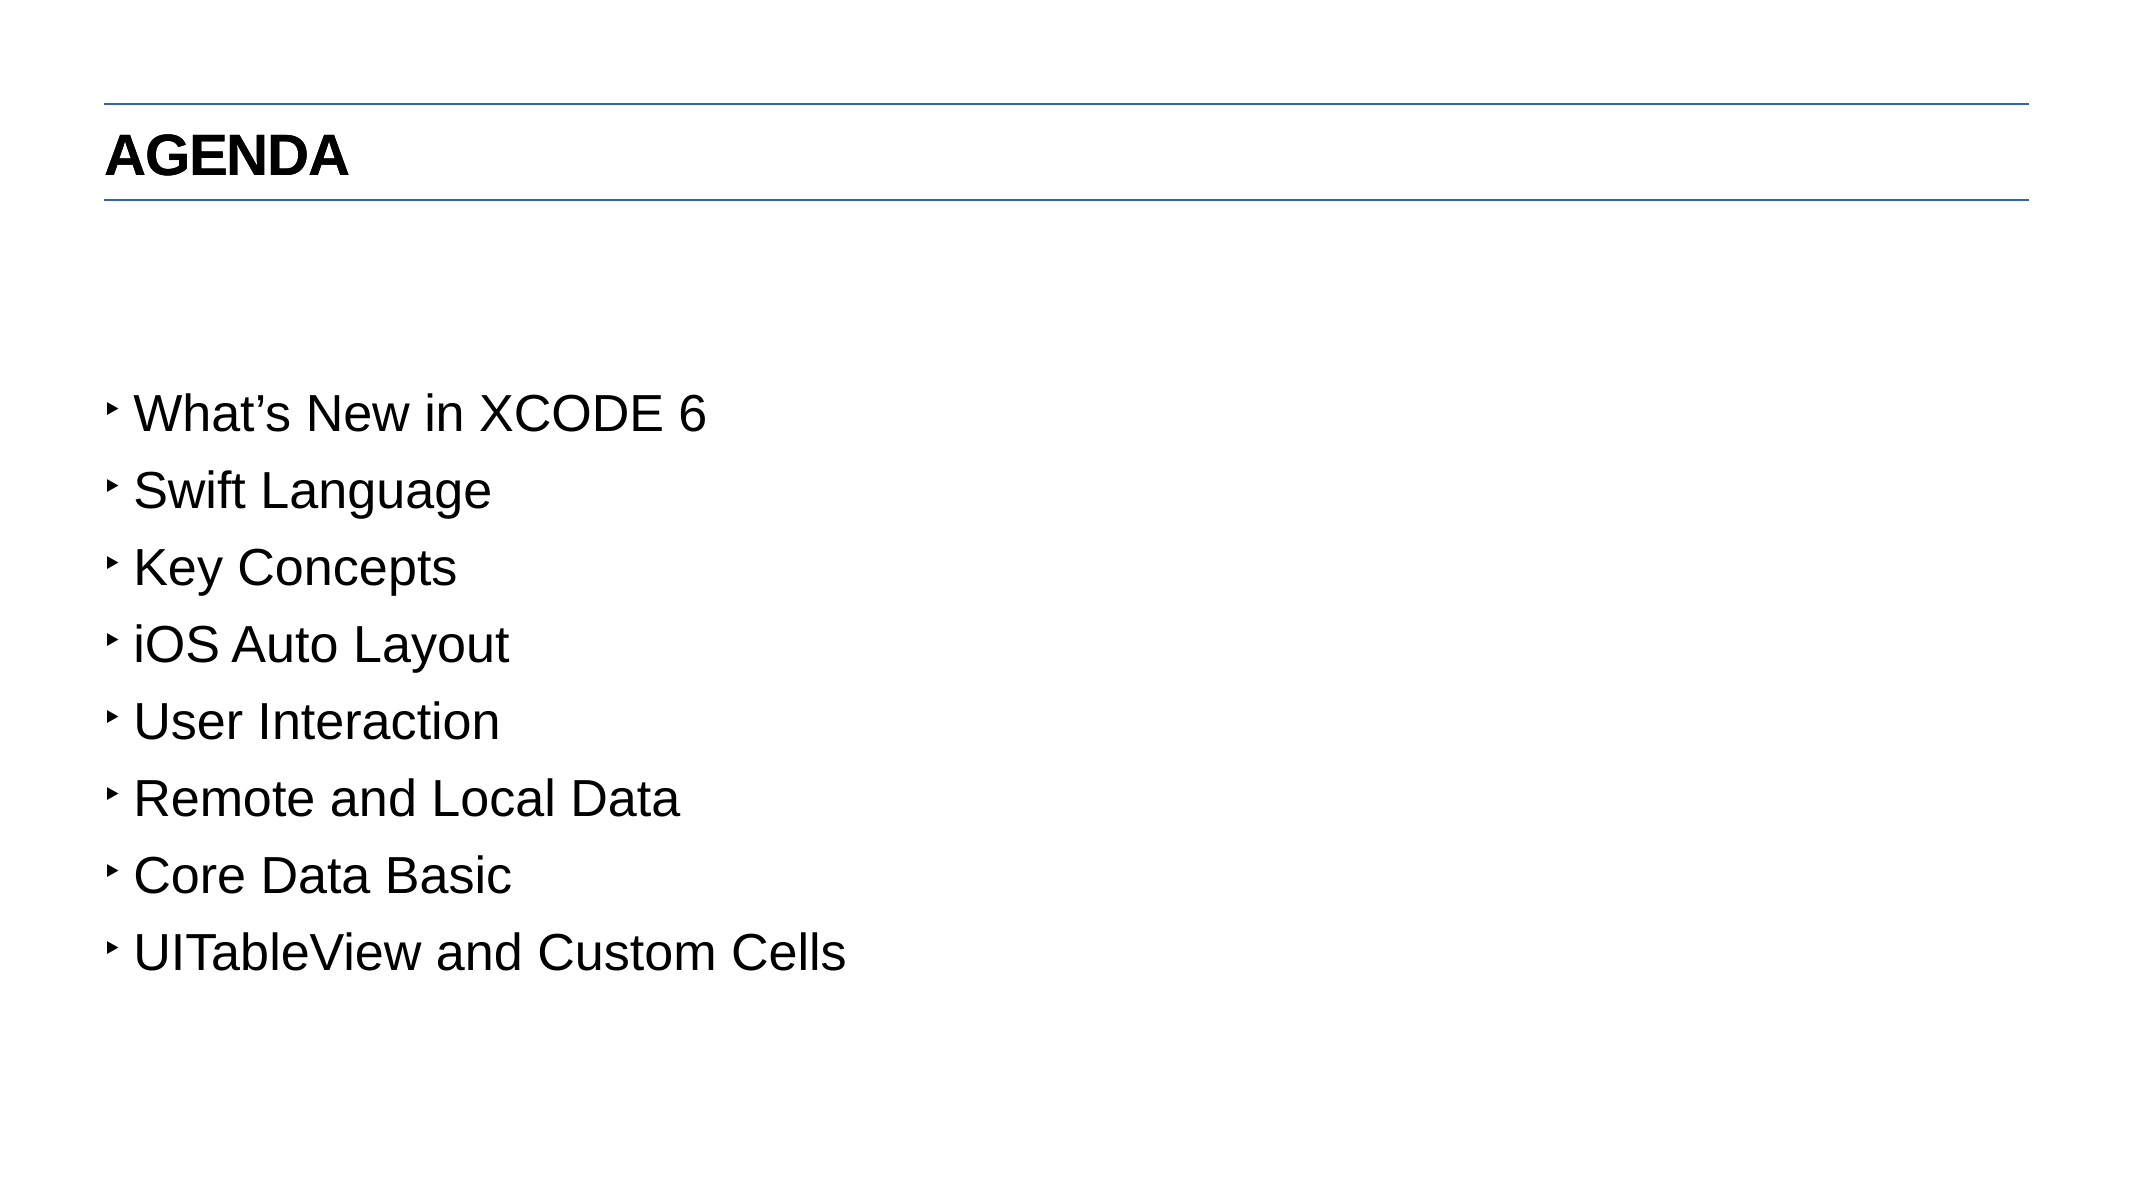

Agenda

What’s New in XCODE 6
Swift Language
Key Concepts
iOS Auto Layout
User Interaction
Remote and Local Data
Core Data Basic
UITableView and Custom Cells